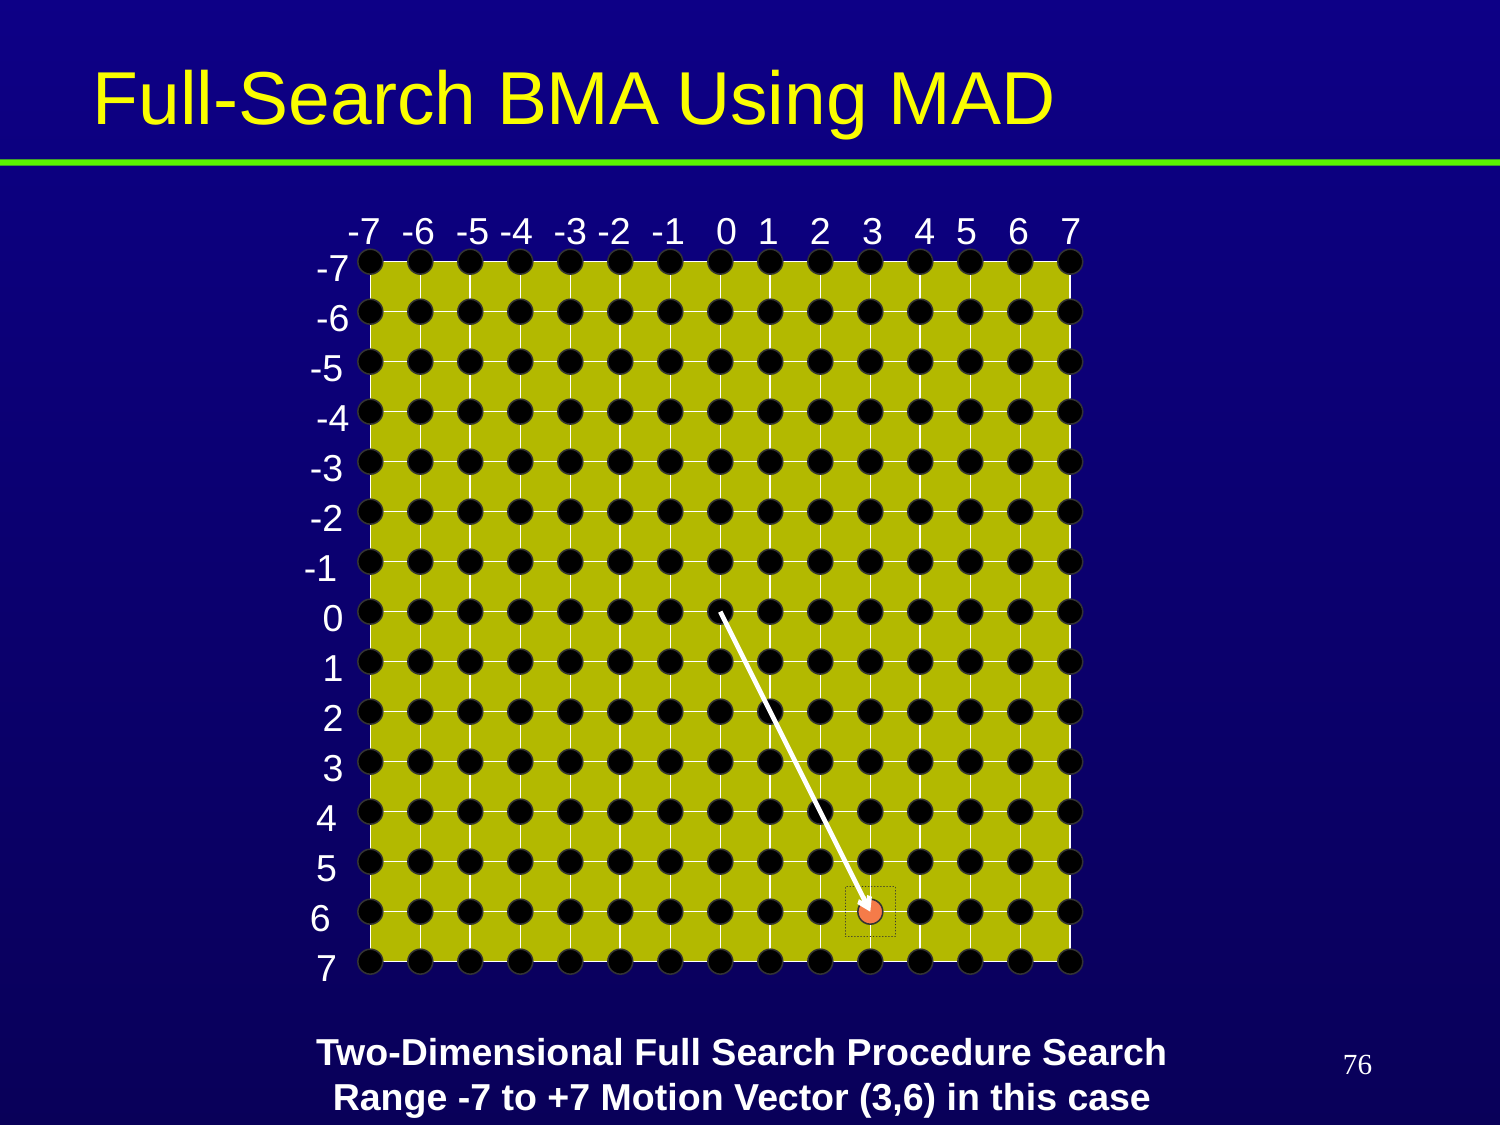

Full-Search BMA Using MAD
-7  -6  -5 -4  -3 -2  -1   0  1   2   3   4  5   6   7
-7

-6

-5

-4

-3

-2

-1

0

1

2

3

4

5

6

7

Two-Dimensional Full Search Procedure Search Range -7 to +7 Motion Vector (3,6) in this case
76